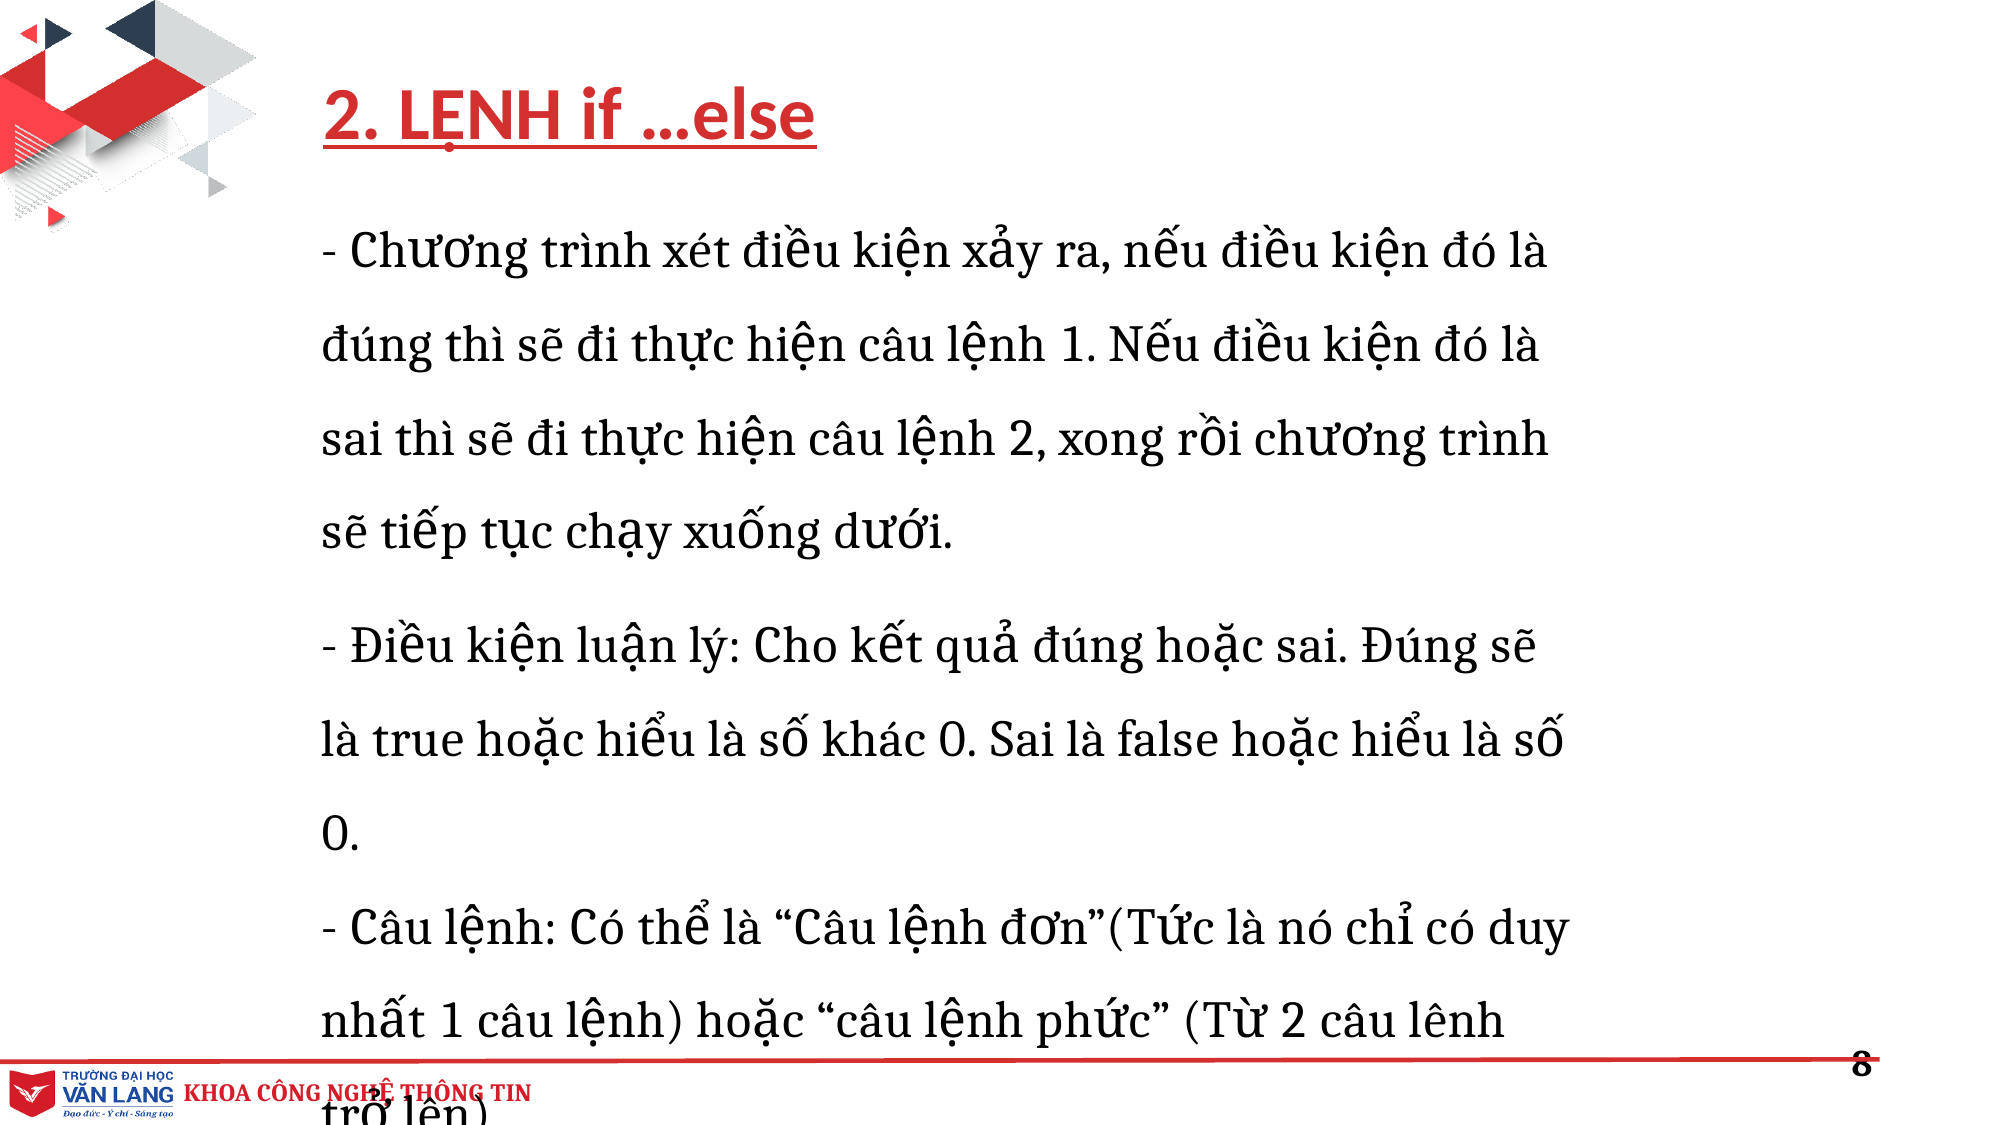

2. LỆNH if …else

- Chương trình xét điều kiện xảy ra, nếu điều kiện đó là đúng thì sẽ đi thực hiện câu lệnh 1. Nếu điều kiện đó là sai thì sẽ đi thực hiện câu lệnh 2, xong rồi chương trình sẽ tiếp tục chạy xuống dưới.

- Điều kiện luận lý: Cho kết quả đúng hoặc sai. Đúng sẽ là true hoặc hiểu là số khác 0. Sai là false hoặc hiểu là số 0.
- Câu lệnh: Có thể là “Câu lệnh đơn”(Tức là nó chỉ có duy nhất 1 câu lệnh) hoặc “câu lệnh phức” (Từ 2 câu lênh trở lên).